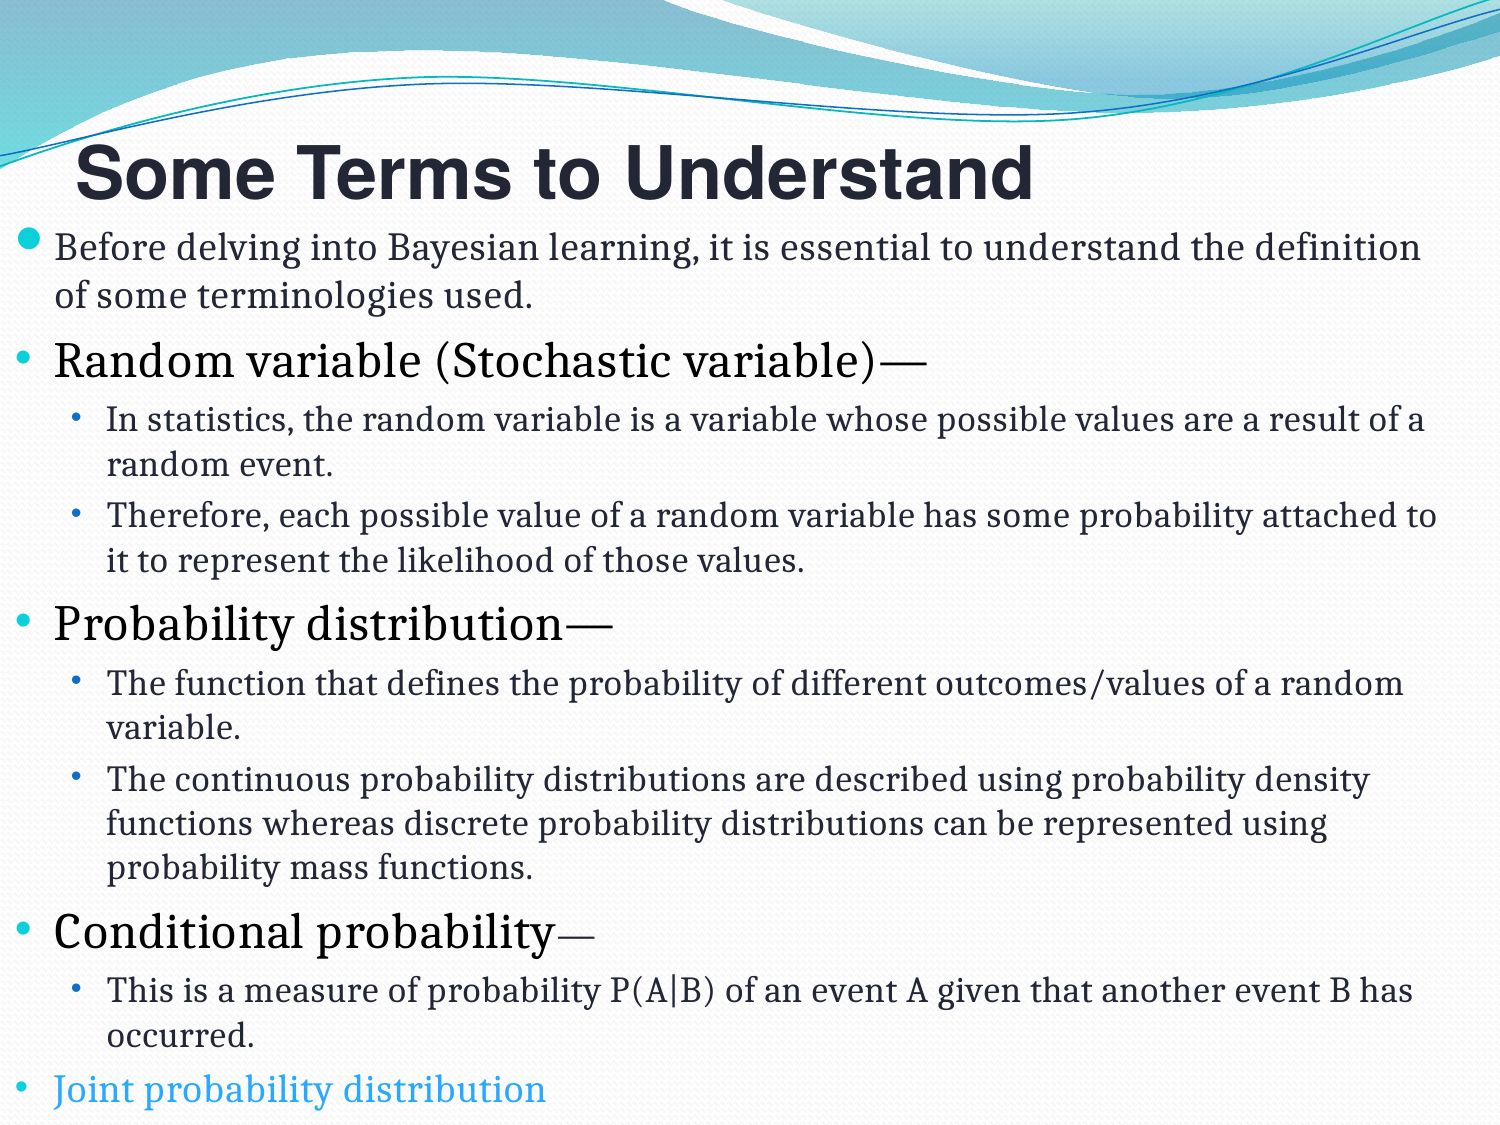

# Some Terms to Understand
Before delving into Bayesian learning, it is essential to understand the definition of some terminologies used.
Random variable (Stochastic variable)—
In statistics, the random variable is a variable whose possible values are a result of a random event.
Therefore, each possible value of a random variable has some probability attached to it to represent the likelihood of those values.
Probability distribution—
The function that defines the probability of different outcomes/values of a random variable.
The continuous probability distributions are described using probability density functions whereas discrete probability distributions can be represented using probability mass functions.
Conditional probability—
This is a measure of probability P(A|B) of an event A given that another event B has occurred.
Joint probability distribution